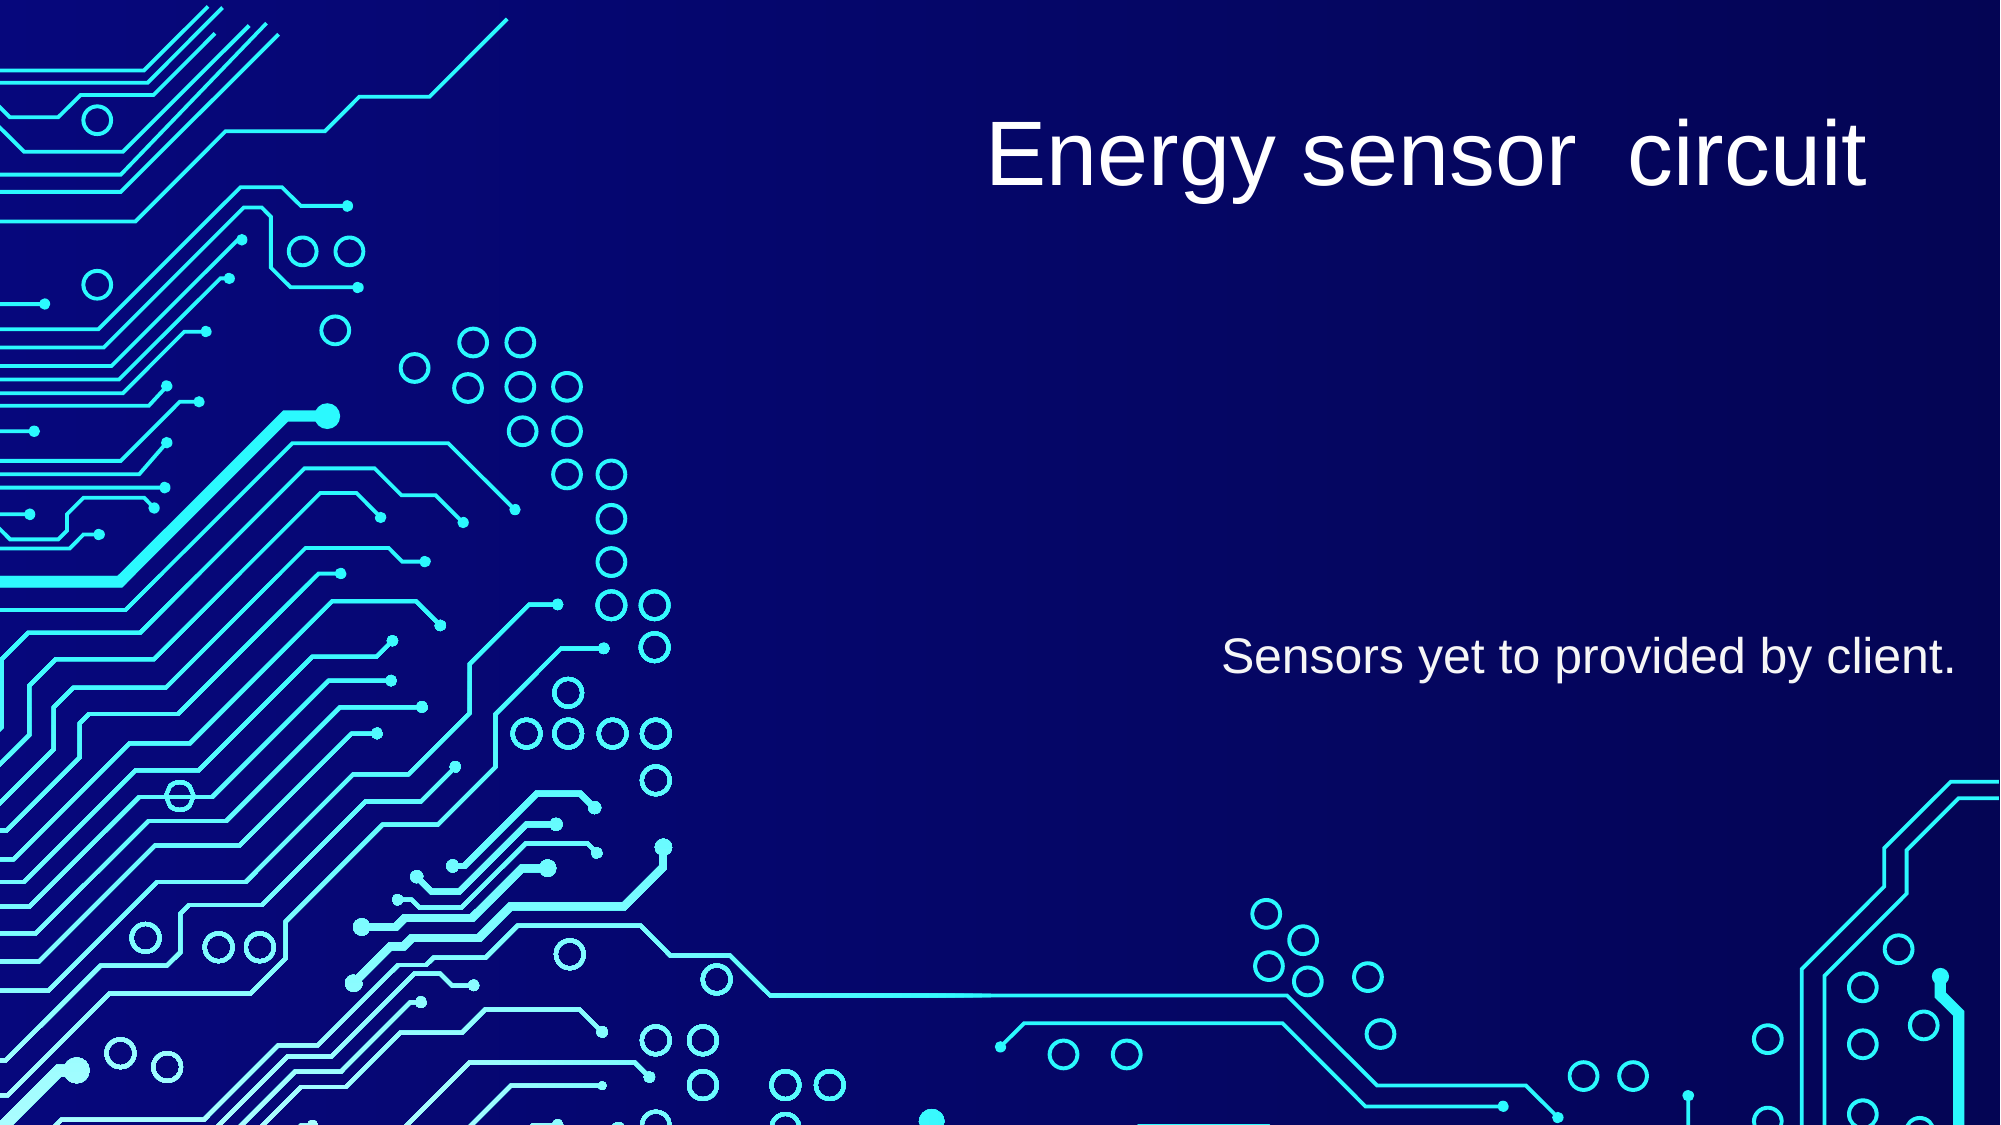

Energy sensor  circuit
Sensors yet to provided by client.